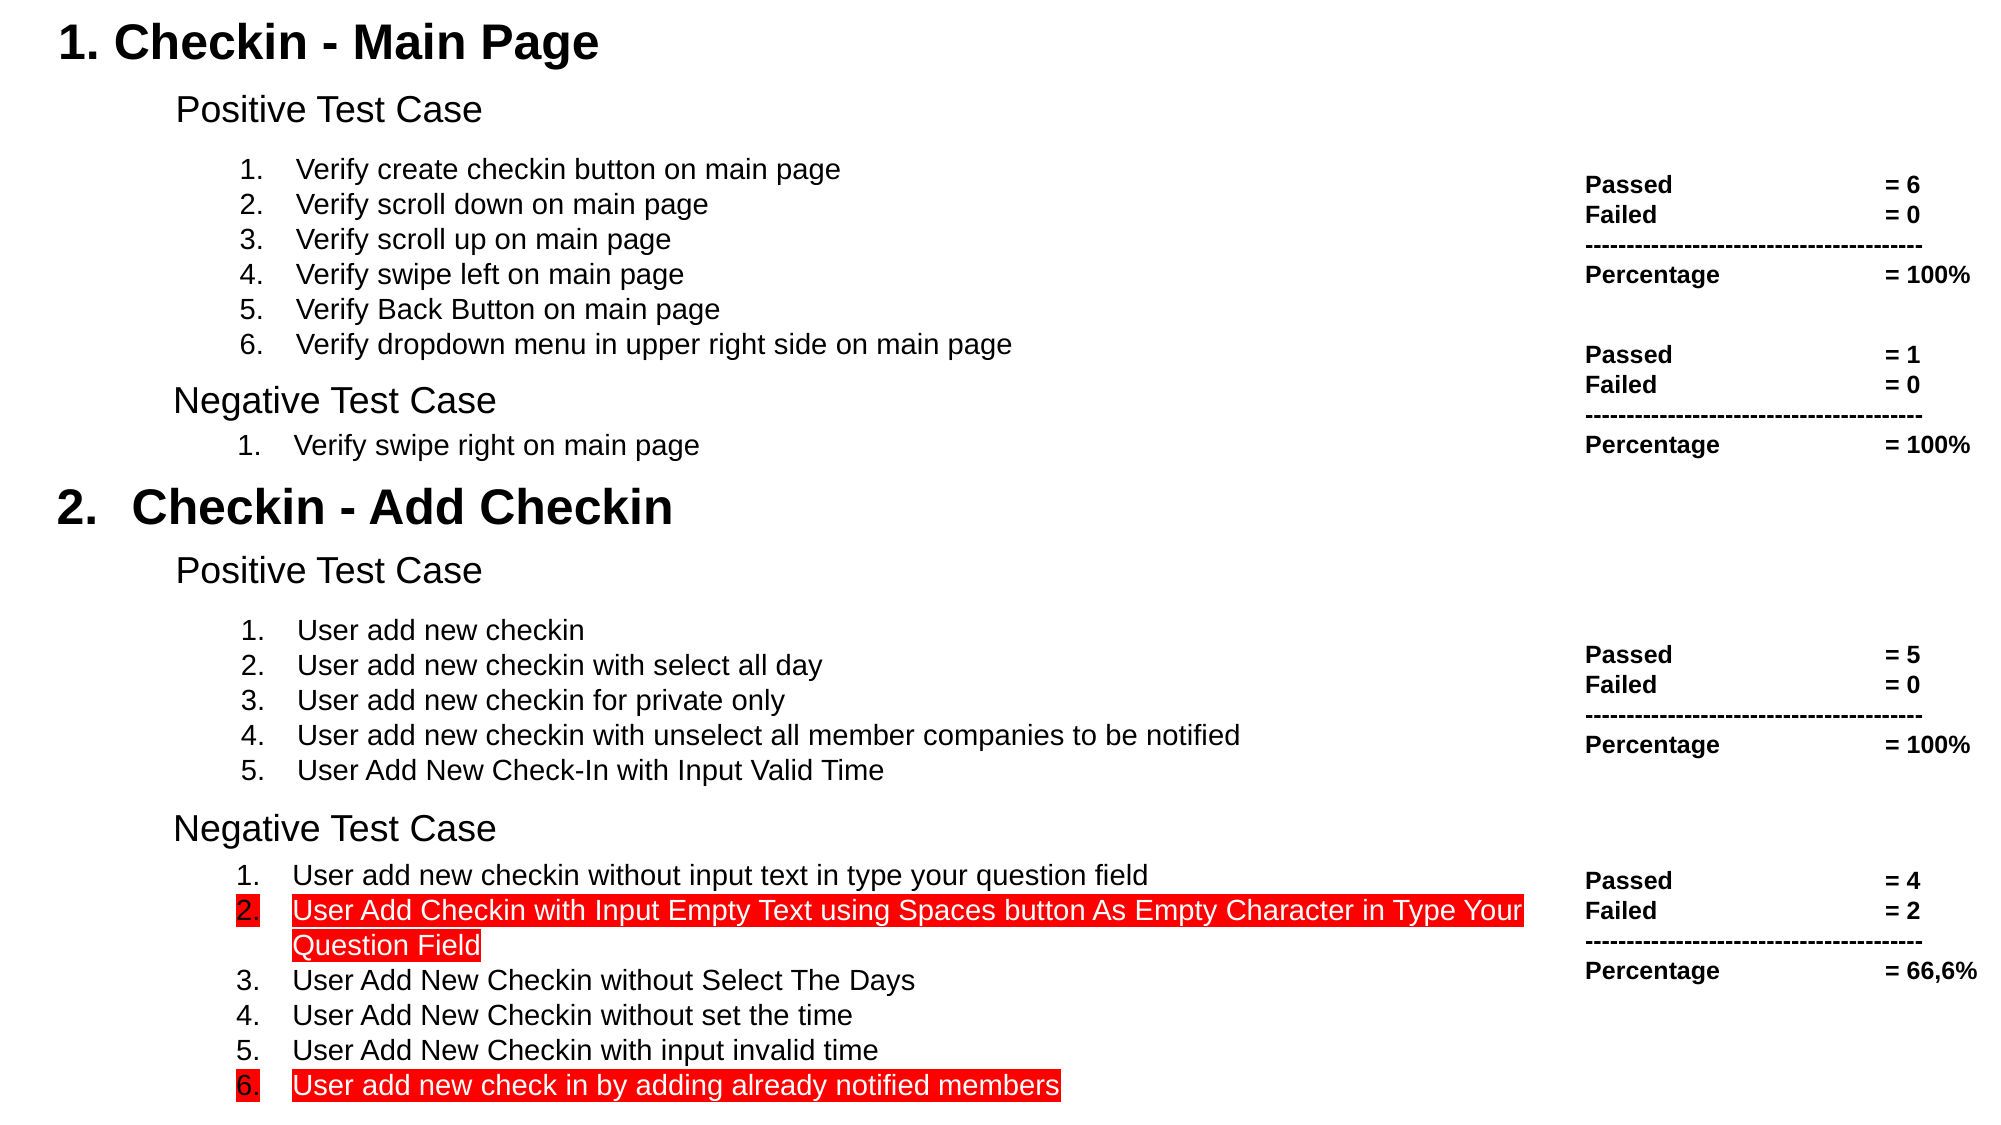

1. Checkin - Main Page
Positive Test Case
Verify create checkin button on main page
Verify scroll down on main page
Verify scroll up on main page
Verify swipe left on main page
Verify Back Button on main page
Verify dropdown menu in upper right side on main page
Passed 		= 6
Failed 		= 0
-----------------------------------------
Percentage 		= 100%
Passed 		= 1
Failed 		= 0
-----------------------------------------
Percentage 		= 100%
Negative Test Case
Verify swipe right on main page
Checkin - Add Checkin
Positive Test Case
User add new checkin
User add new checkin with select all day
User add new checkin for private only
User add new checkin with unselect all member companies to be notified
User Add New Check-In with Input Valid Time
Passed 		= 5
Failed 		= 0
-----------------------------------------
Percentage 		= 100%
Negative Test Case
User add new checkin without input text in type your question field
User Add Checkin with Input Empty Text using Spaces button As Empty Character in Type Your Question Field
User Add New Checkin without Select The Days
User Add New Checkin without set the time
User Add New Checkin with input invalid time
User add new check in by adding already notified members
Passed 		= 4
Failed 		= 2
-----------------------------------------
Percentage 		= 66,6%